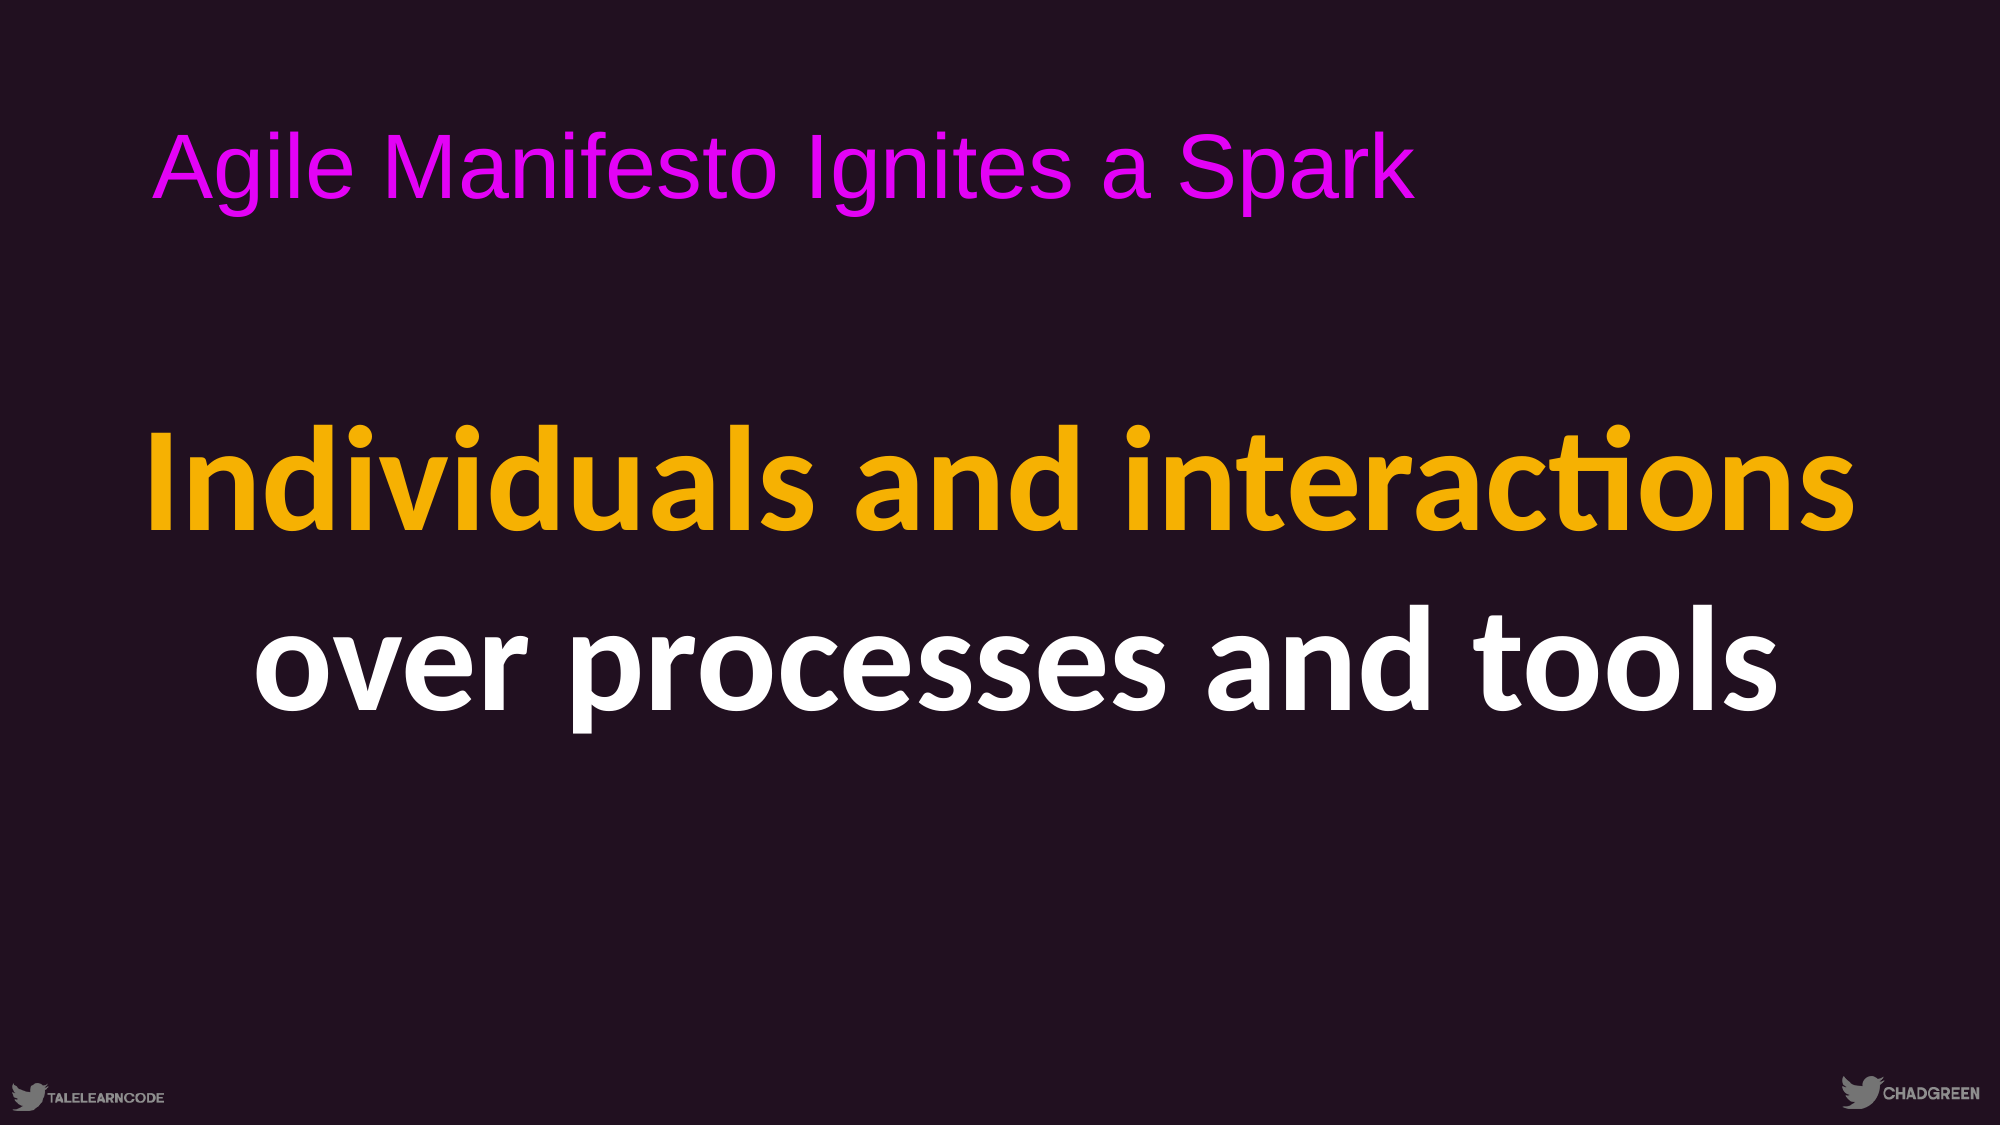

# Agile Manifesto Ignites a Spark
Individuals and interactions
 over processes and tools